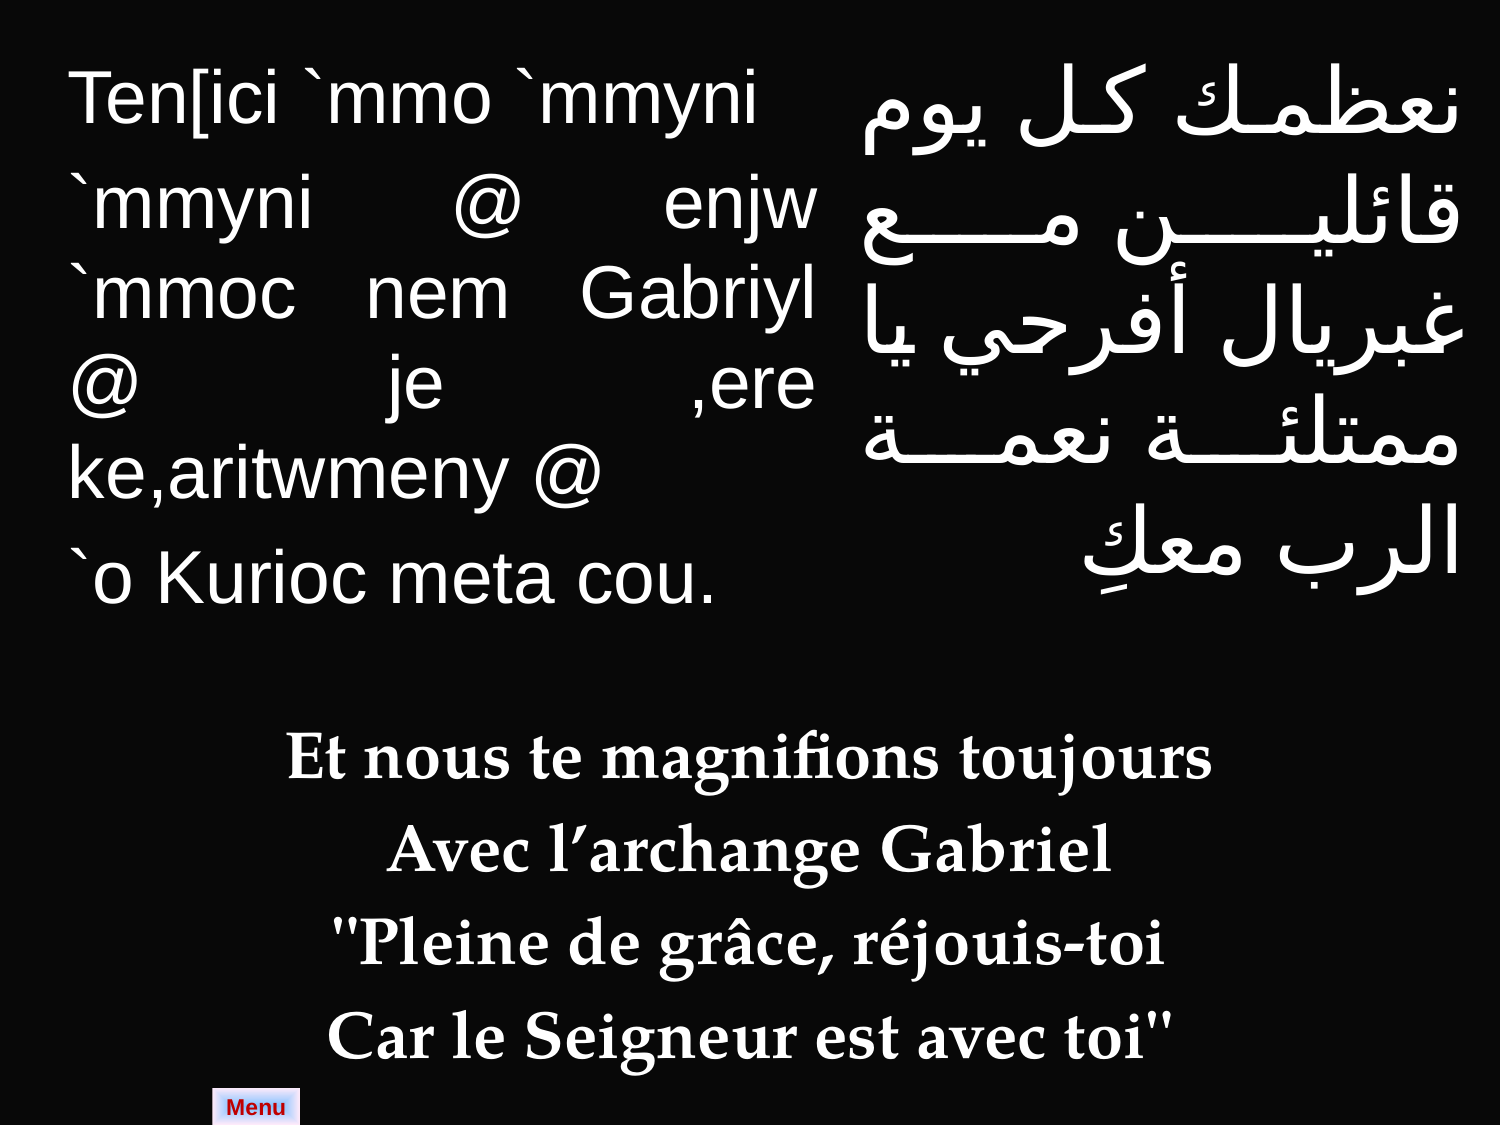

نعظمك كل يوم قائلين مع غبريال أفرحي يا ممتلئة نعمة الرب معكِ
Ten[ici `mmo `mmyni
`mmyni @ enjw `mmoc nem Gabriyl @ je ,ere ke,aritwmeny @
`o Kurioc meta cou.
Et nous te magnifions toujours
Avec l’archange Gabriel
"Pleine de grâce, réjouis-toi
Car le Seigneur est avec toi"
Menu